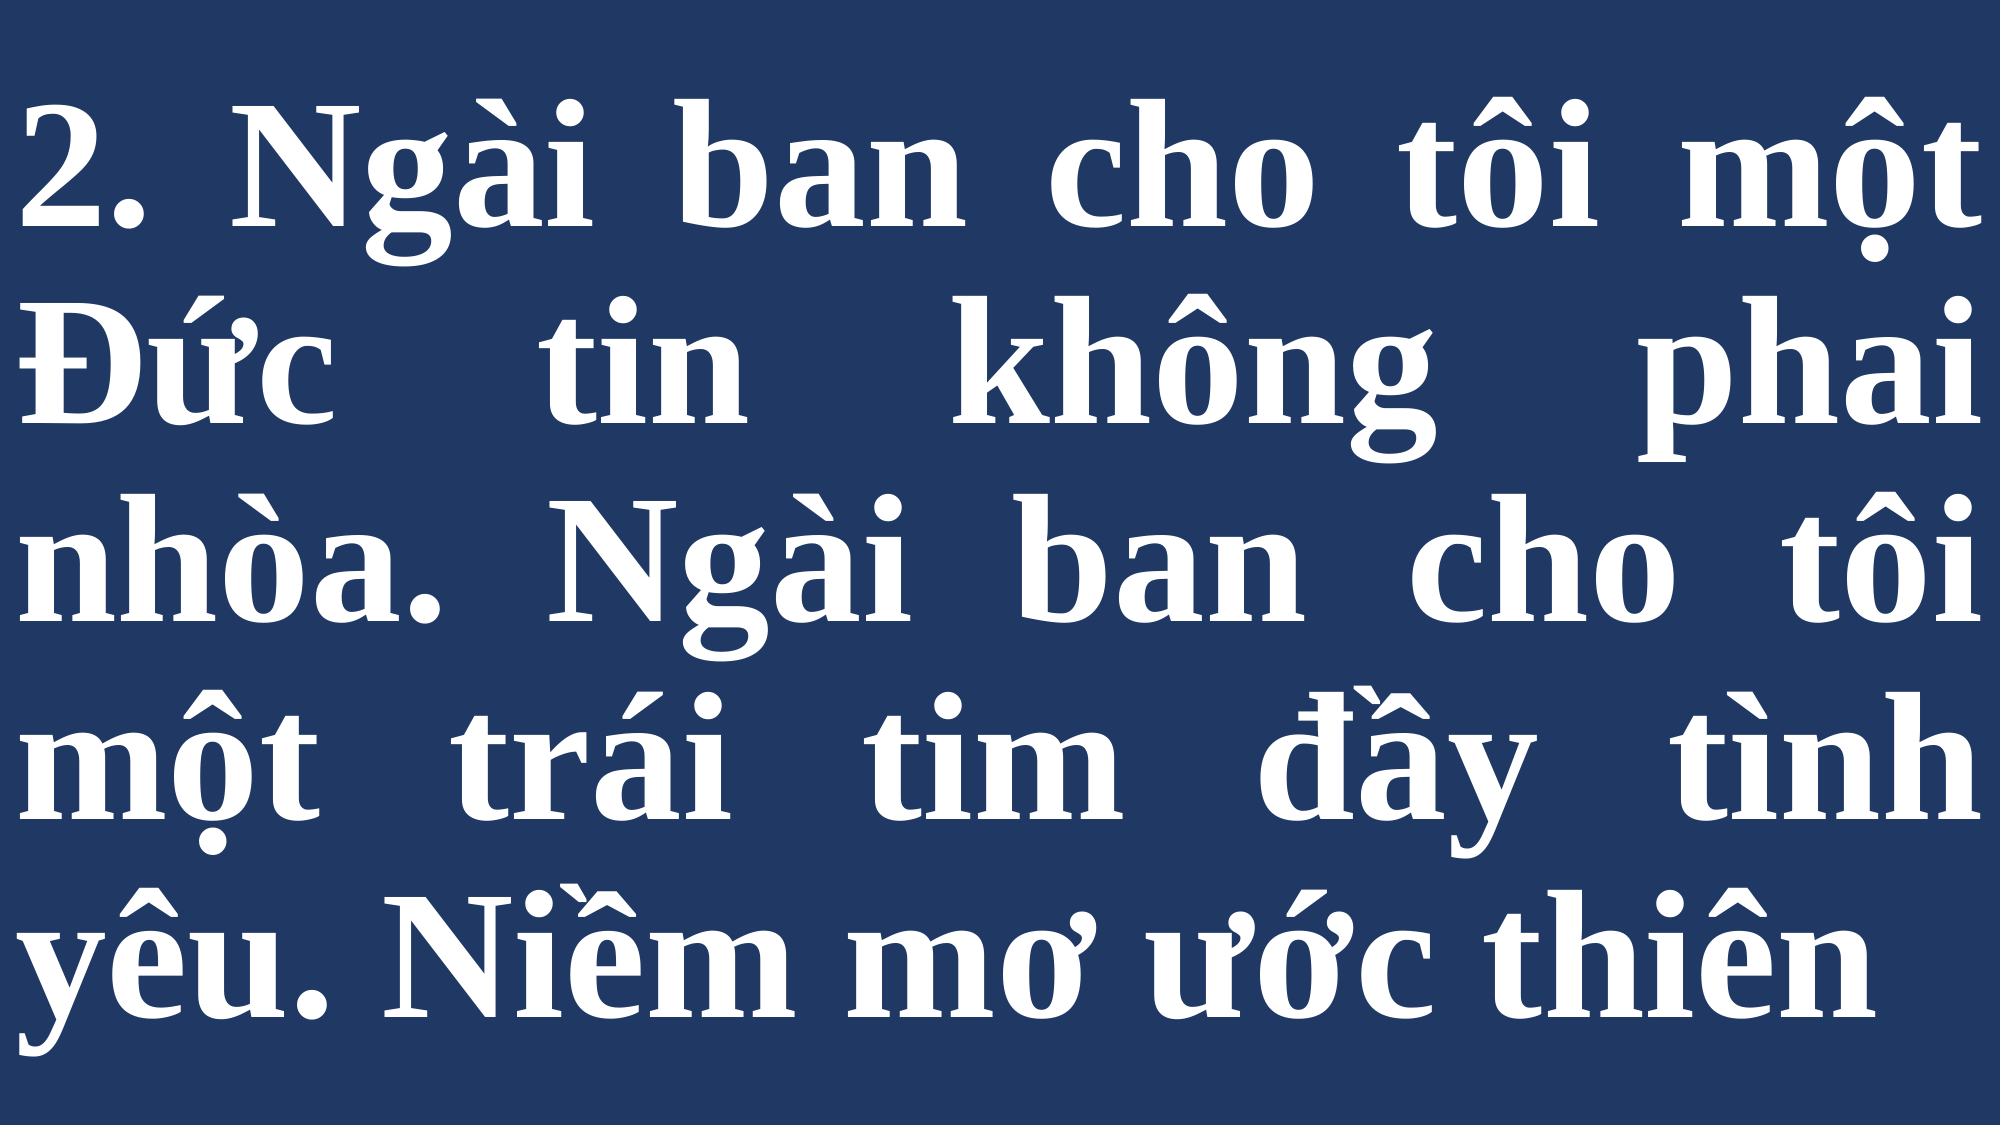

# 2. Ngài ban cho tôi một Đức tin không phai nhòa. Ngài ban cho tôi một trái tim đầy tình yêu. Niềm mơ ước thiên